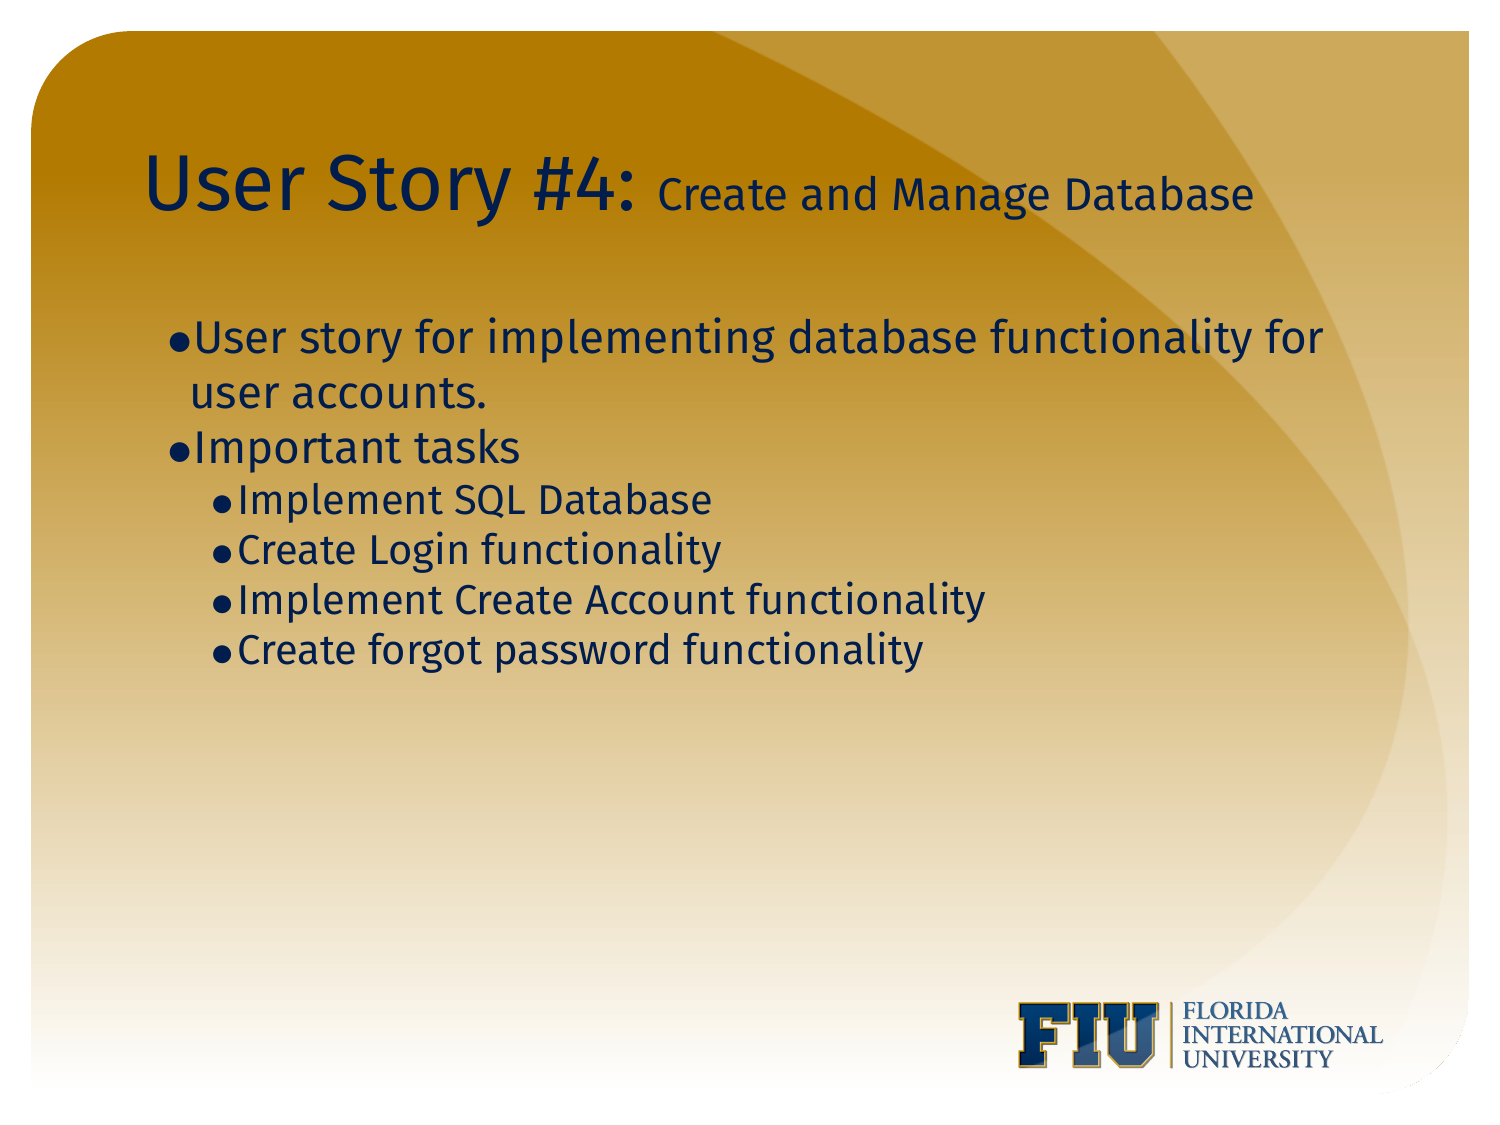

# User Story #4: Create and Manage Database
User story for implementing database functionality for user accounts.
Important tasks
Implement SQL Database
Create Login functionality
Implement Create Account functionality
Create forgot password functionality